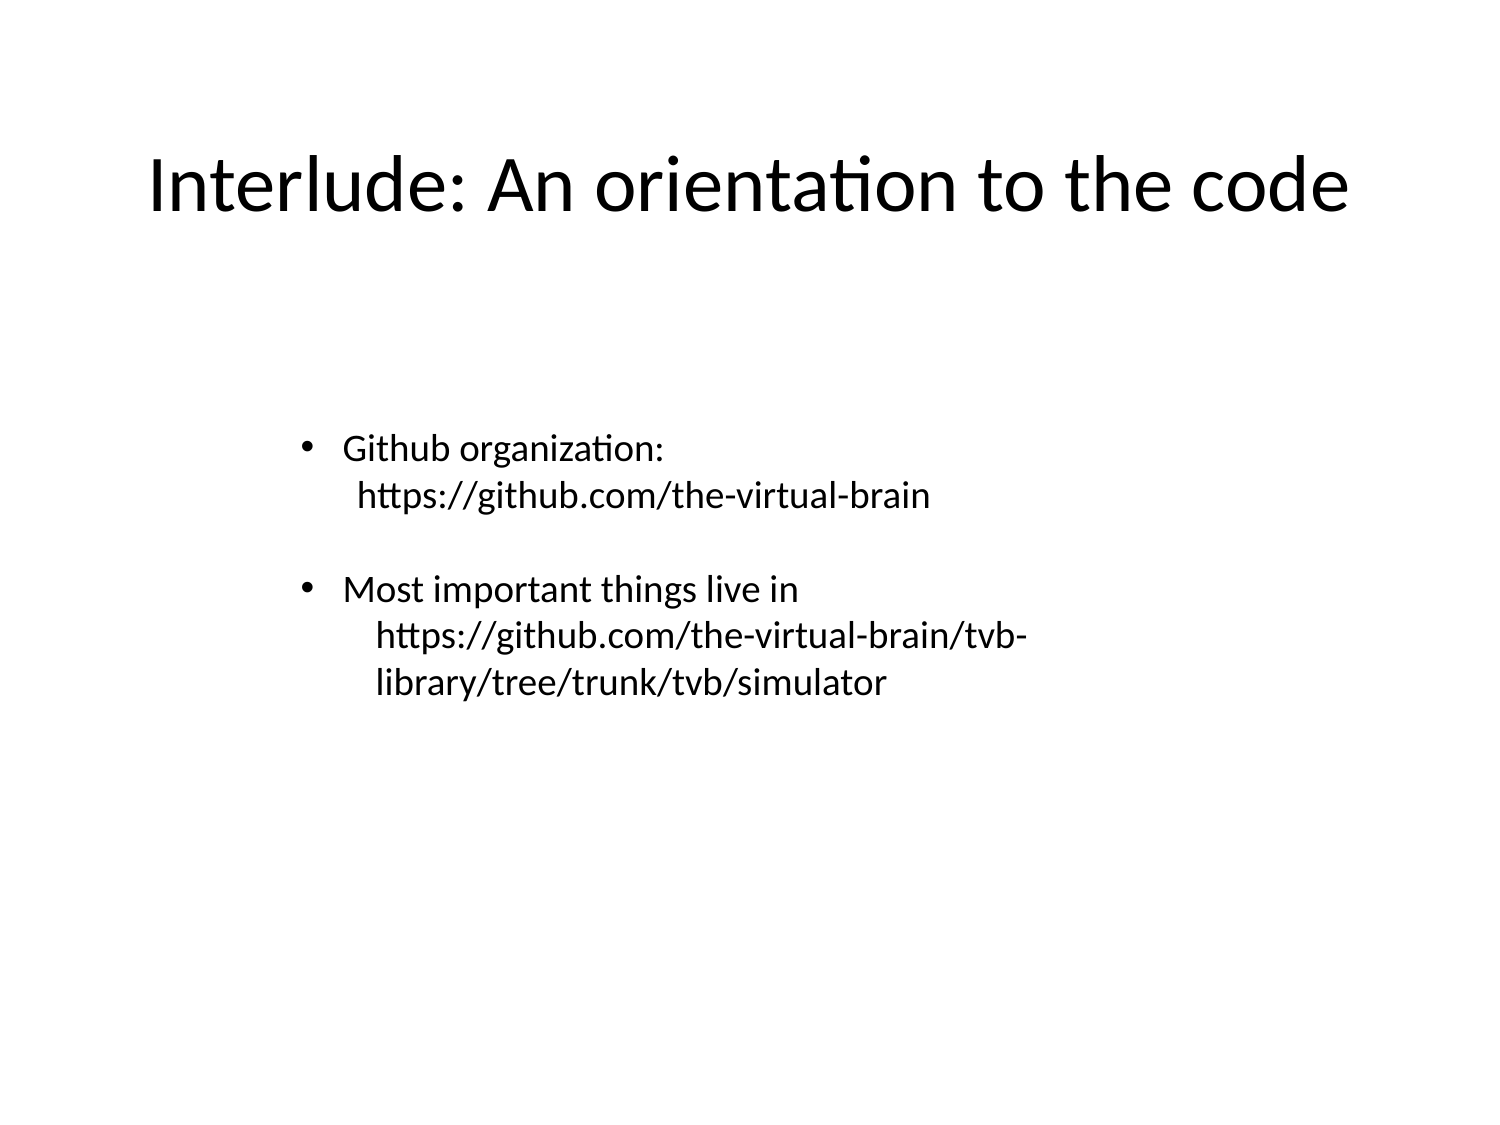

# Interlude: An orientation to the code
Github organization:
https://github.com/the-virtual-brain

Most important things live in
https://github.com/the-virtual-brain/tvb-library/tree/trunk/tvb/simulator